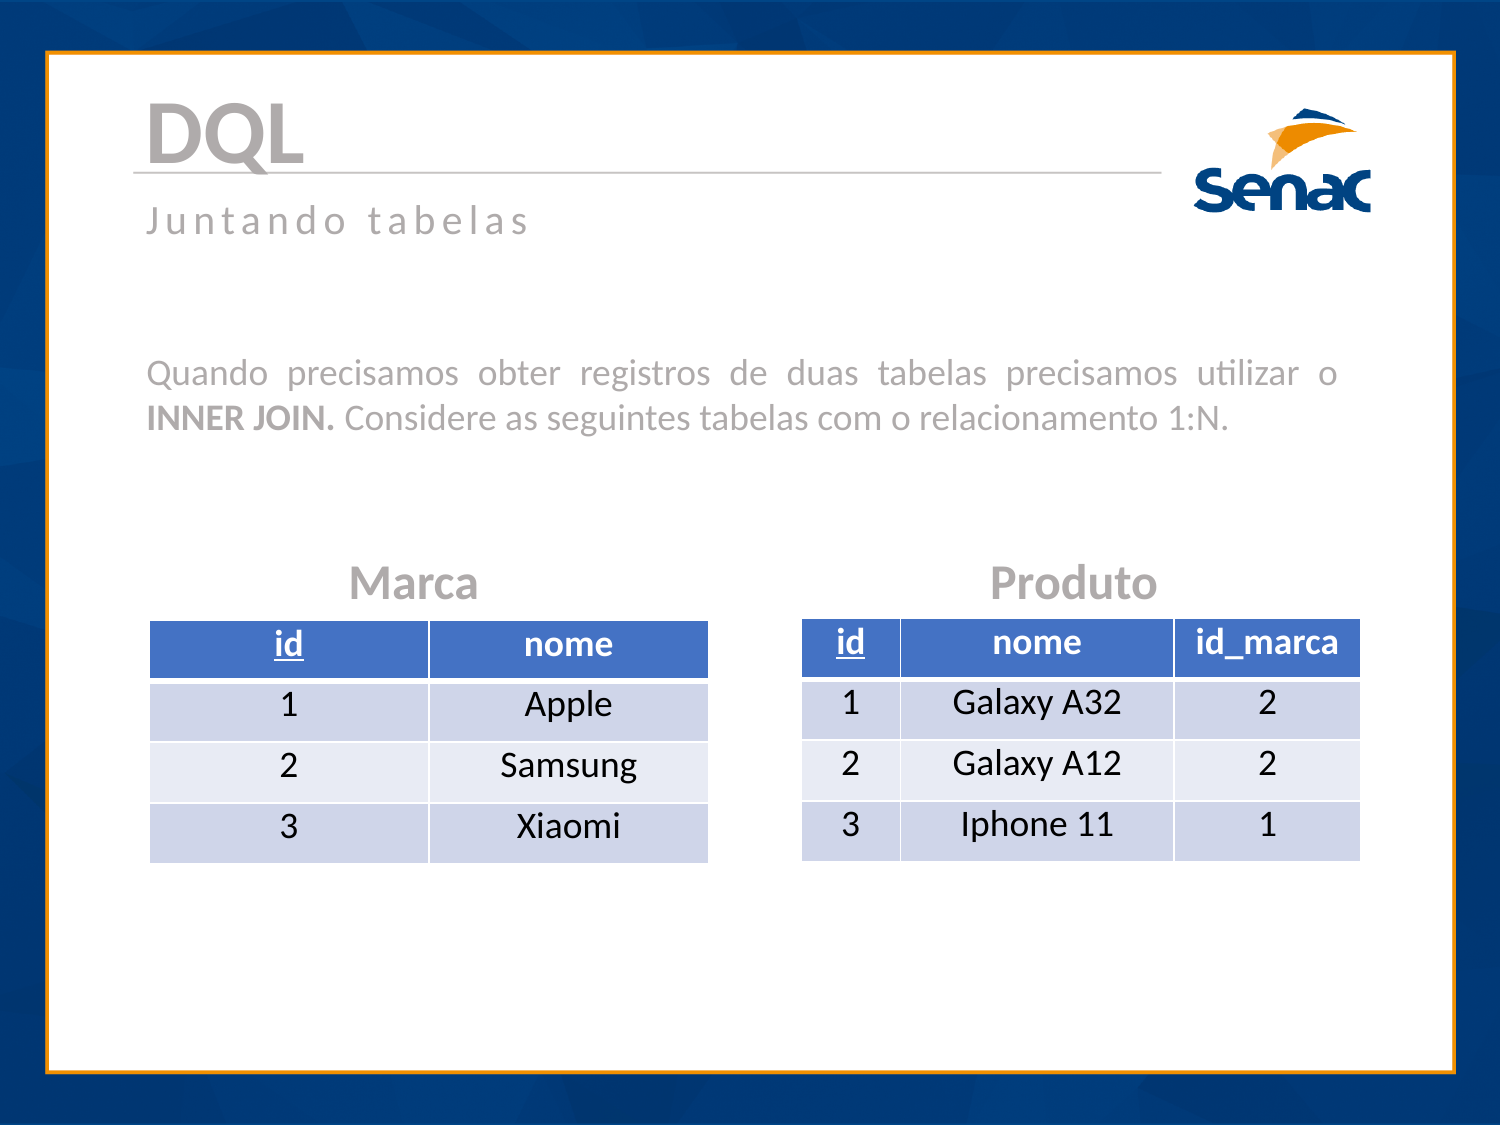

DQL

Juntando tabelas
Quando precisamos obter registros de duas tabelas precisamos utilizar o INNER JOIN. Considere as seguintes tabelas com o relacionamento 1:N.

Produto
Marca
| id | nome | id\_marca |
| --- | --- | --- |
| 1 | Galaxy A32 | 2 |
| 2 | Galaxy A12 | 2 |
| 3 | Iphone 11 | 1 |
| id | nome |
| --- | --- |
| 1 | Apple |
| 2 | Samsung |
| 3 | Xiaomi |